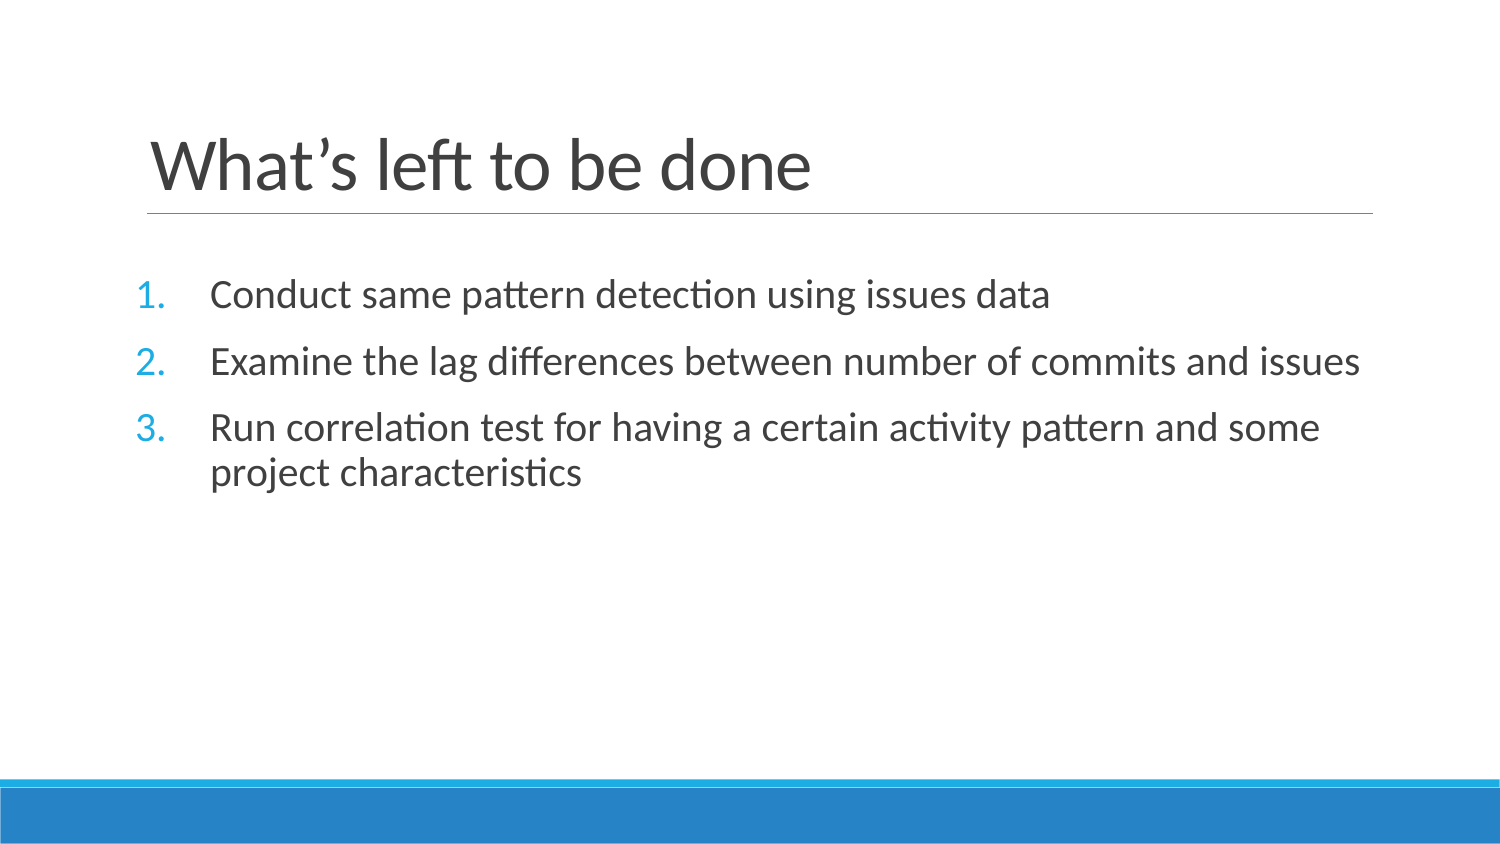

# What’s left to be done
Conduct same pattern detection using issues data
Examine the lag differences between number of commits and issues
Run correlation test for having a certain activity pattern and some project characteristics